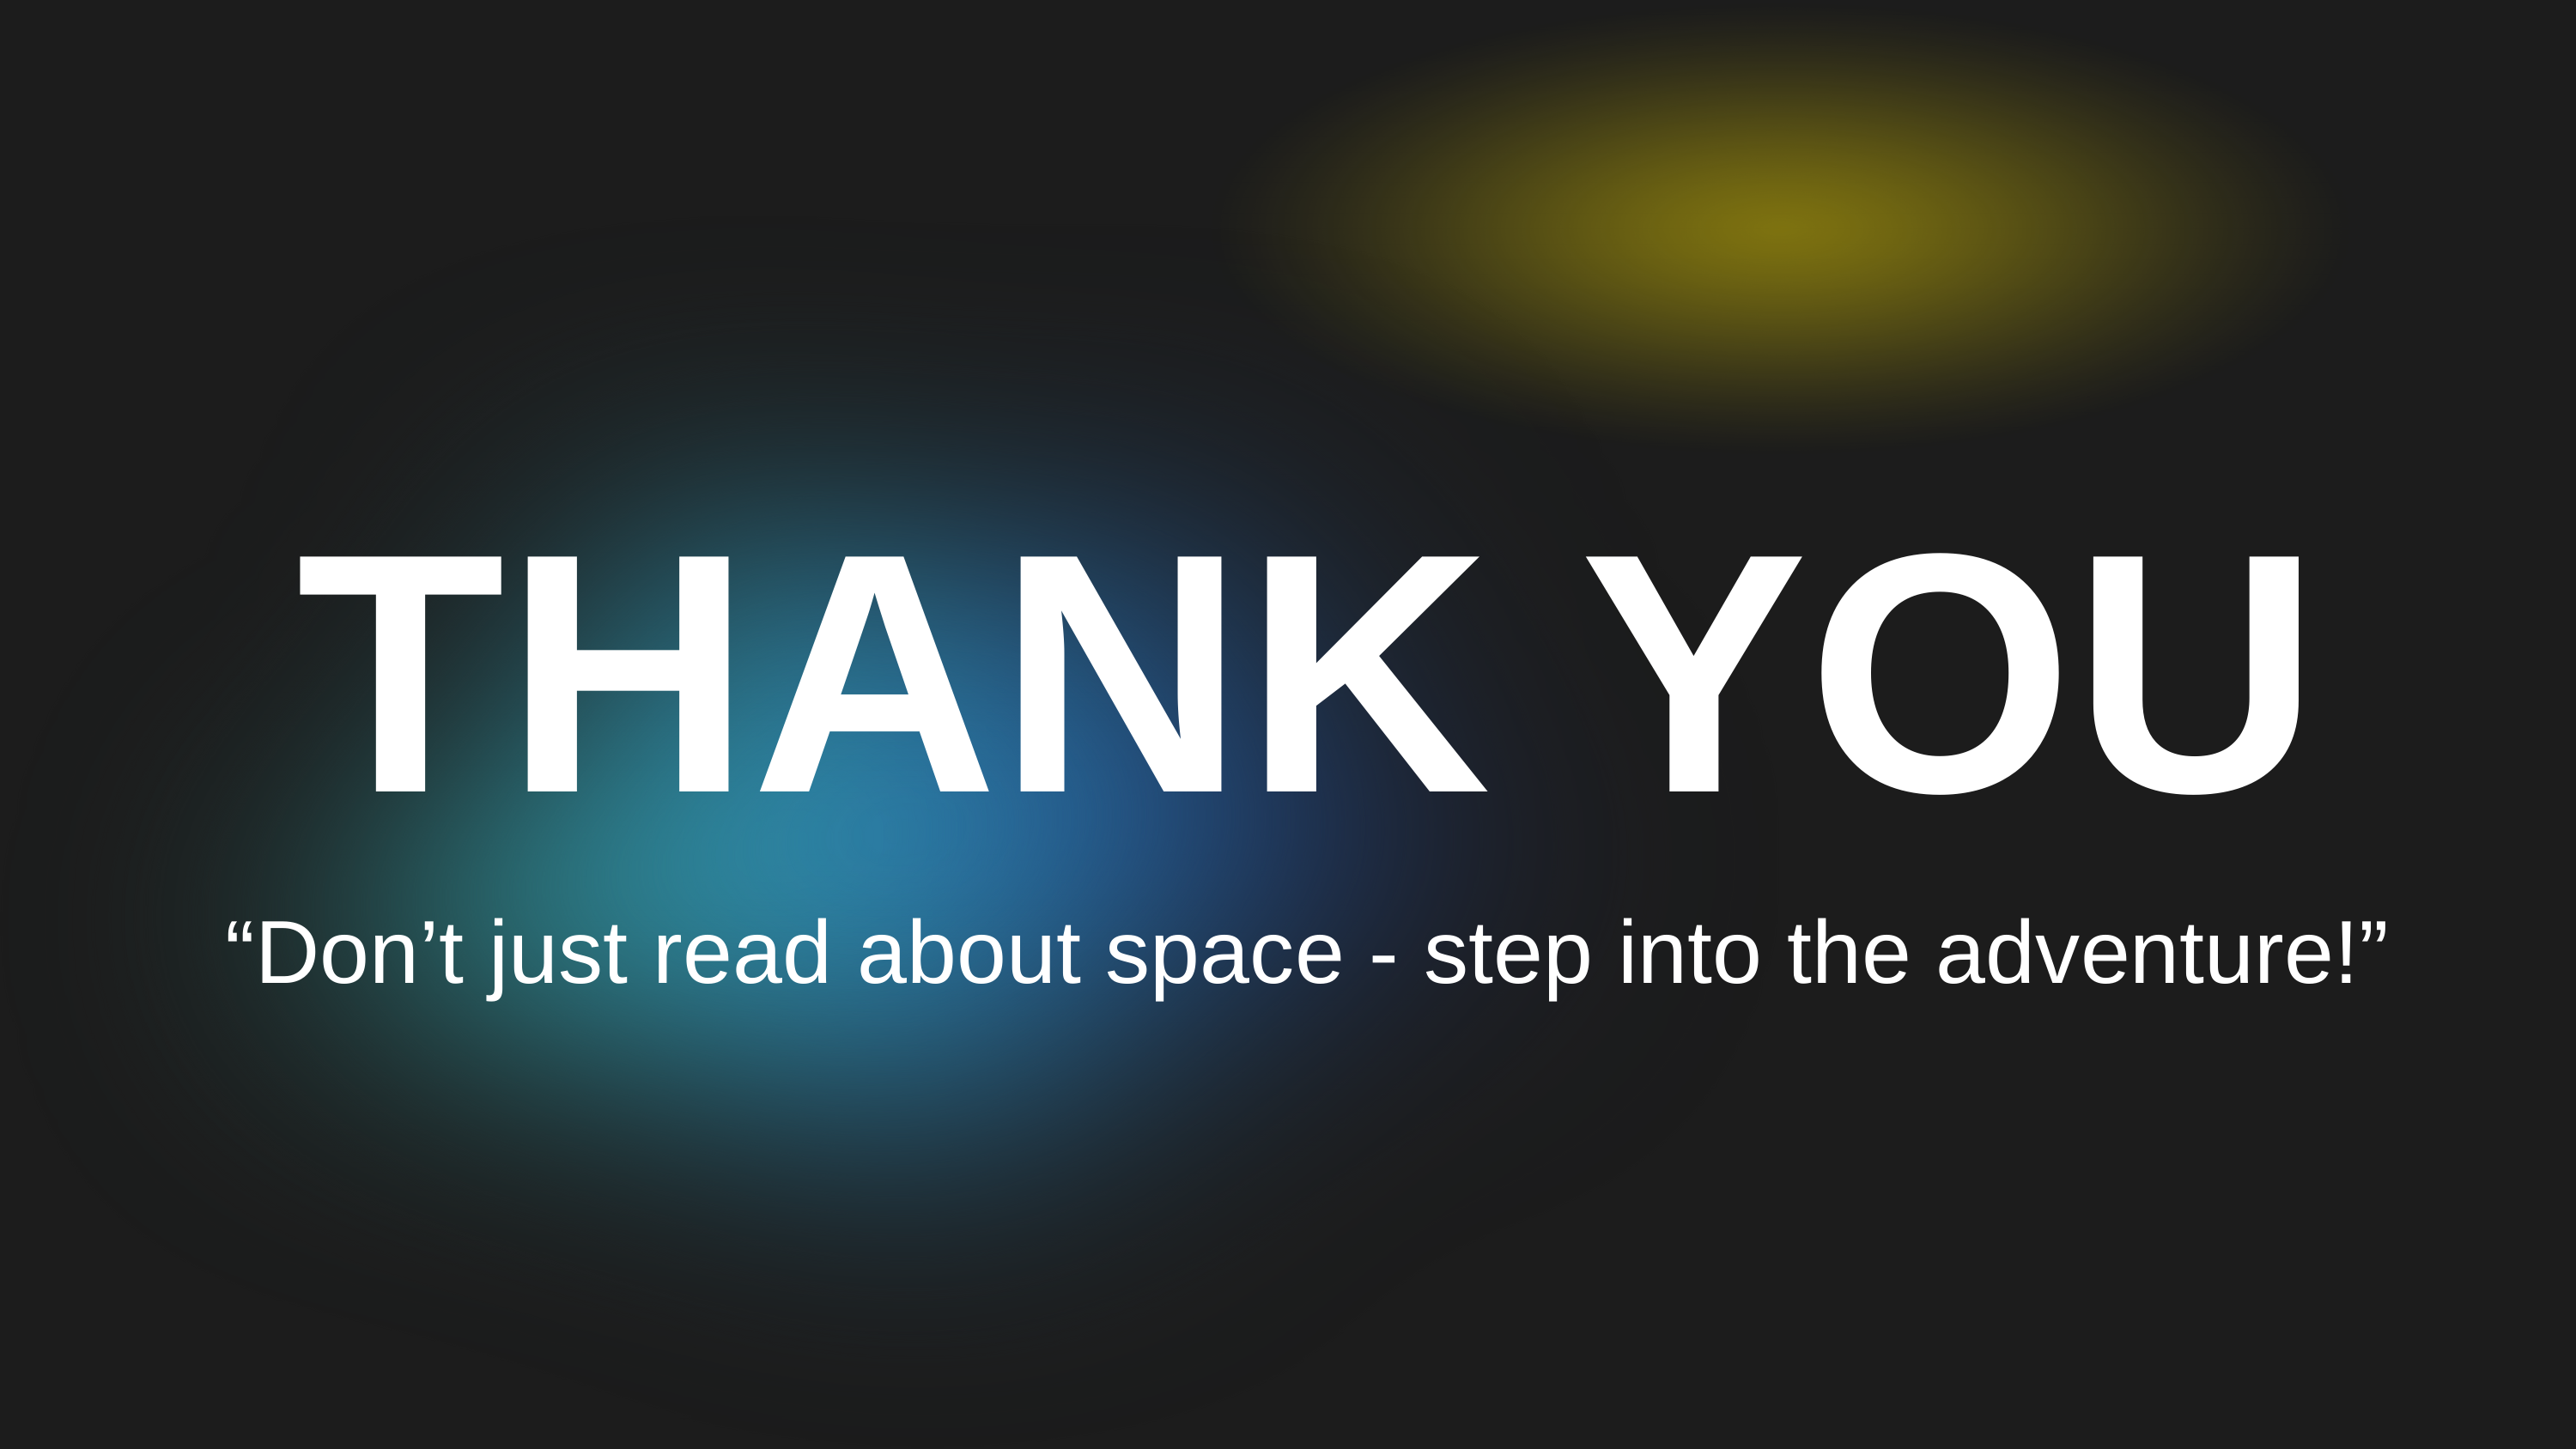

THANK YOU
“Don’t just read about space - step into the adventure!”